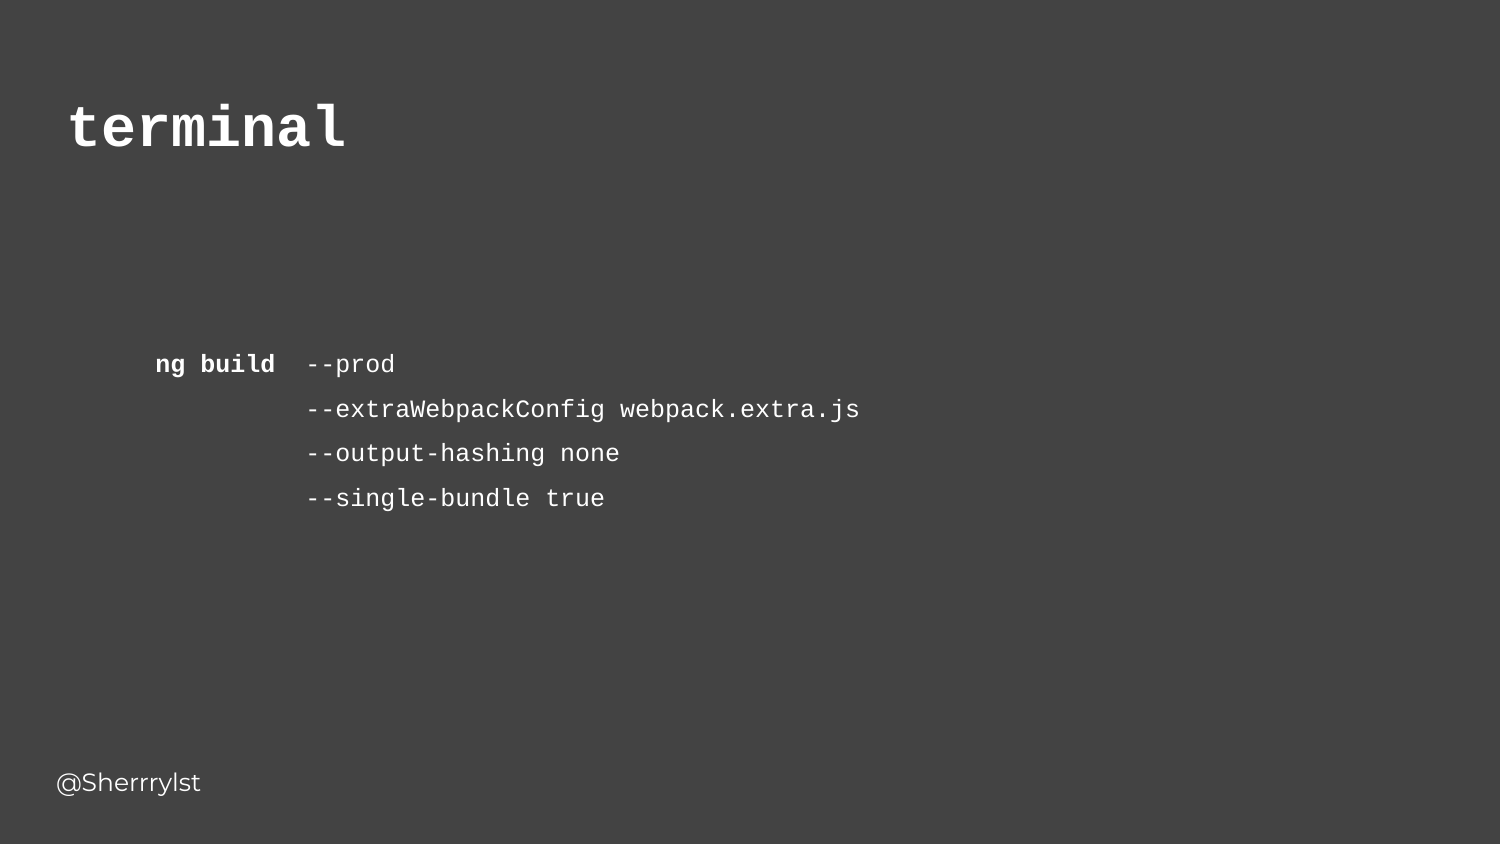

# terminal
ng build 	--prod
	--extraWebpackConfig webpack.extra.js
	--output-hashing none
	--single-bundle true
@Sherrrylst